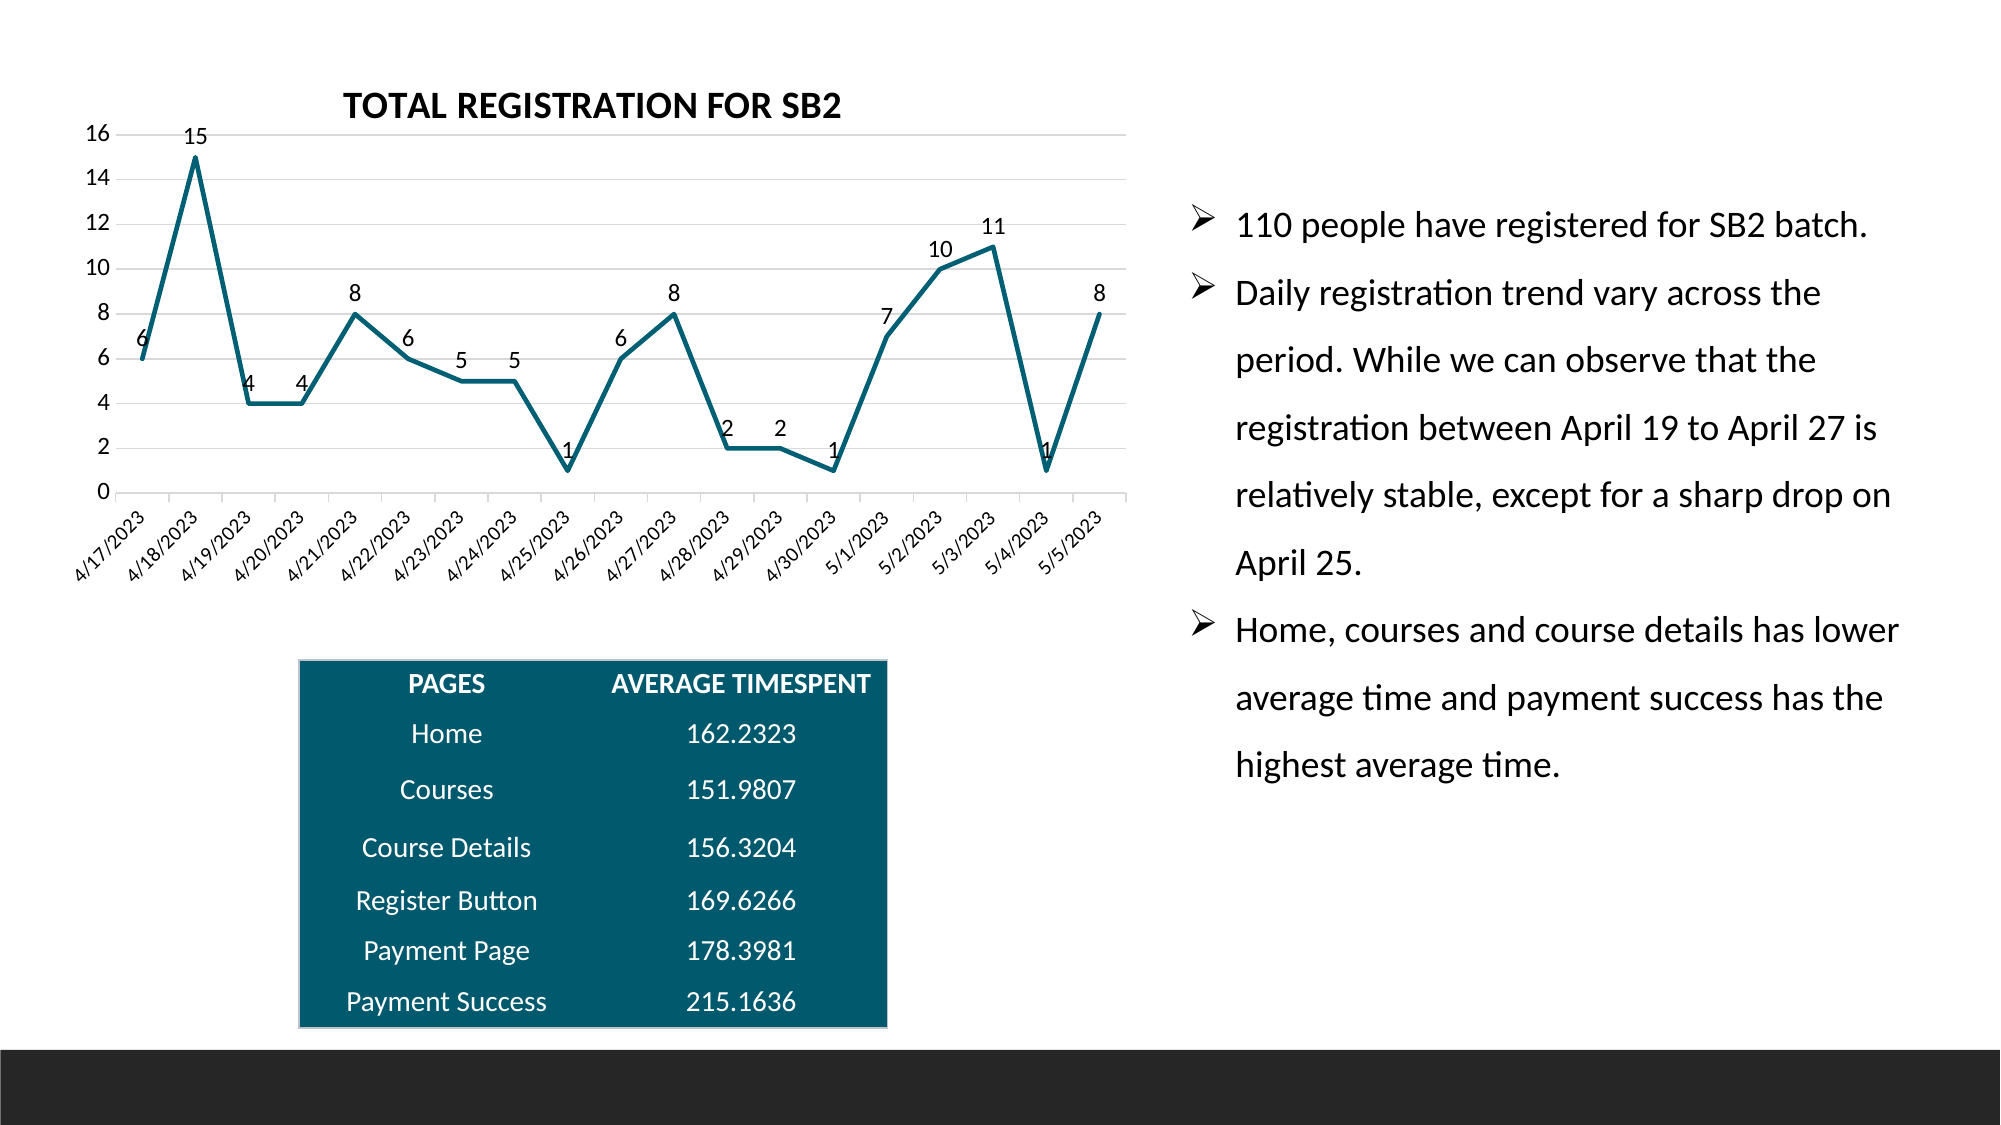

### Chart: TOTAL REGISTRATION FOR SB2

| Category | REGISTERED |
|---|---|
| 45033 | 6.0 |
| 45034 | 15.0 |
| 45035 | 4.0 |
| 45036 | 4.0 |
| 45037 | 8.0 |
| 45038 | 6.0 |
| 45039 | 5.0 |
| 45040 | 5.0 |
| 45041 | 1.0 |
| 45042 | 6.0 |
| 45043 | 8.0 |
| 45044 | 2.0 |
| 45045 | 2.0 |
| 45046 | 1.0 |
| 45047 | 7.0 |
| 45048 | 10.0 |
| 45049 | 11.0 |
| 45050 | 1.0 |
| 45051 | 8.0 |
110 people have registered for SB2 batch.
Daily registration trend vary across the period. While we can observe that the registration between April 19 to April 27 is relatively stable, except for a sharp drop on April 25.
Home, courses and course details has lower average time and payment success has the highest average time.

| PAGES | AVERAGE TIMESPENT |
| --- | --- |
| Home | 162.2323 |
| Courses | 151.9807 |
| Course Details | 156.3204 |
| Register Button | 169.6266 |
| Payment Page | 178.3981 |
| Payment Success | 215.1636 |